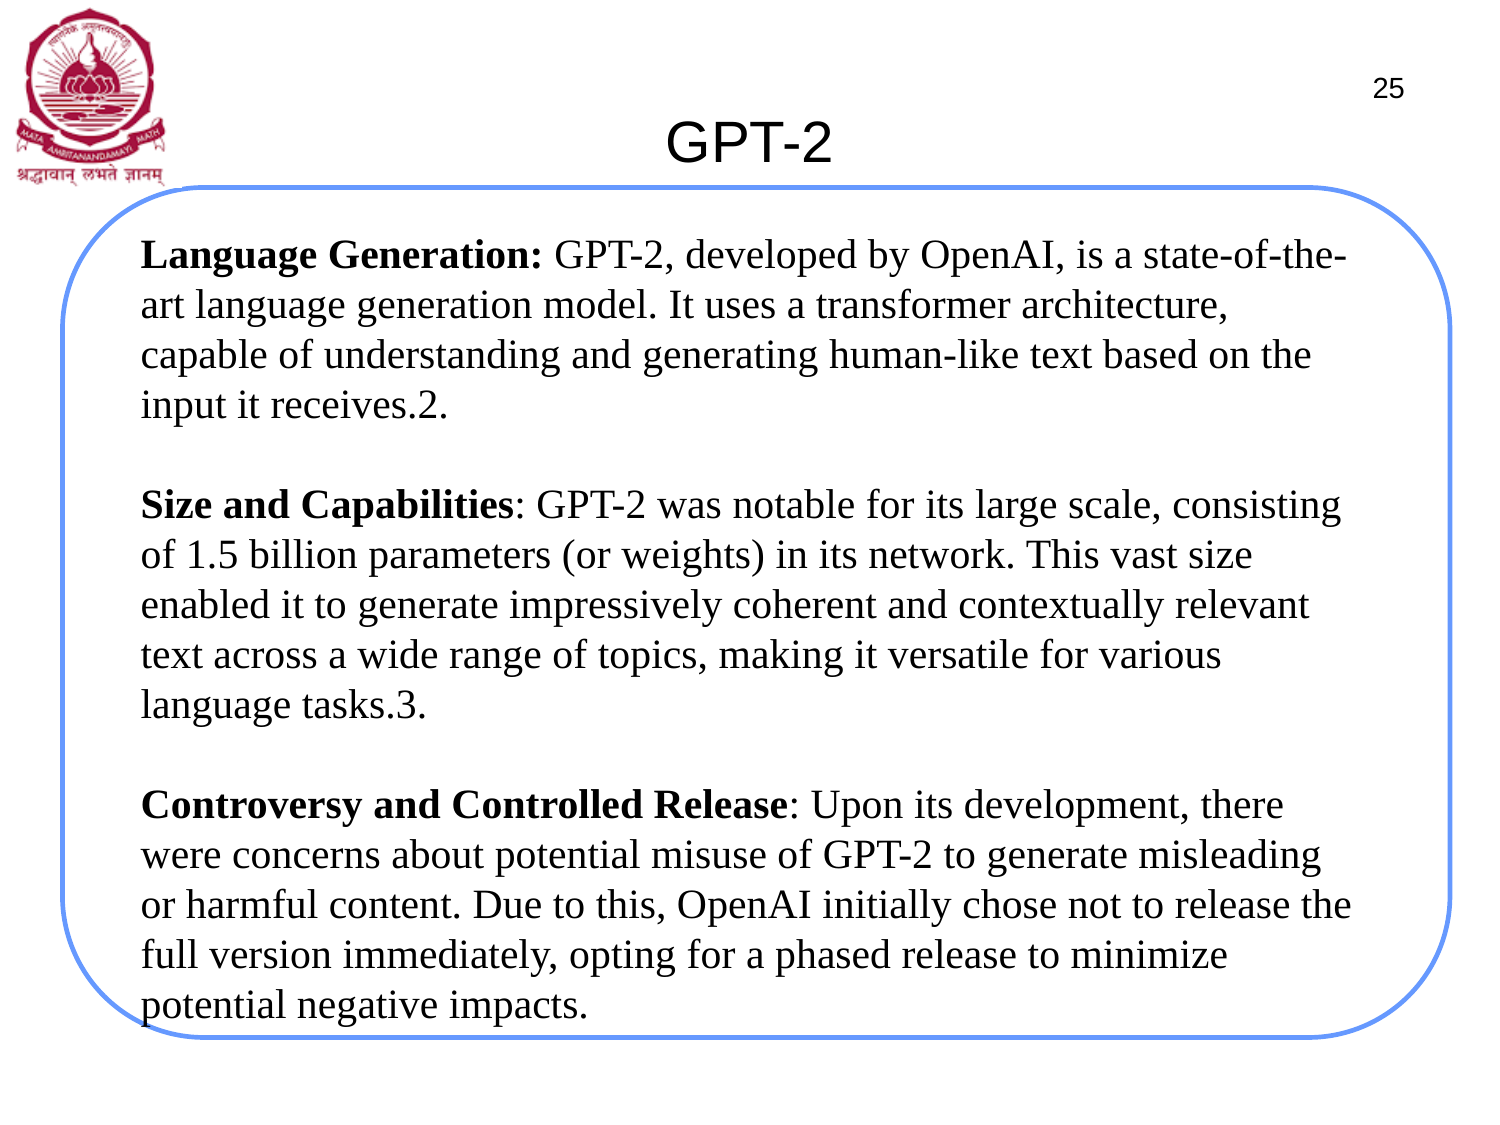

# GPT-2
25
Language Generation: GPT-2, developed by OpenAI, is a state-of-the-art language generation model. It uses a transformer architecture, capable of understanding and generating human-like text based on the input it receives.2.

Size and Capabilities: GPT-2 was notable for its large scale, consisting of 1.5 billion parameters (or weights) in its network. This vast size enabled it to generate impressively coherent and contextually relevant text across a wide range of topics, making it versatile for various language tasks.3.

Controversy and Controlled Release: Upon its development, there were concerns about potential misuse of GPT-2 to generate misleading or harmful content. Due to this, OpenAI initially chose not to release the full version immediately, opting for a phased release to minimize potential negative impacts.